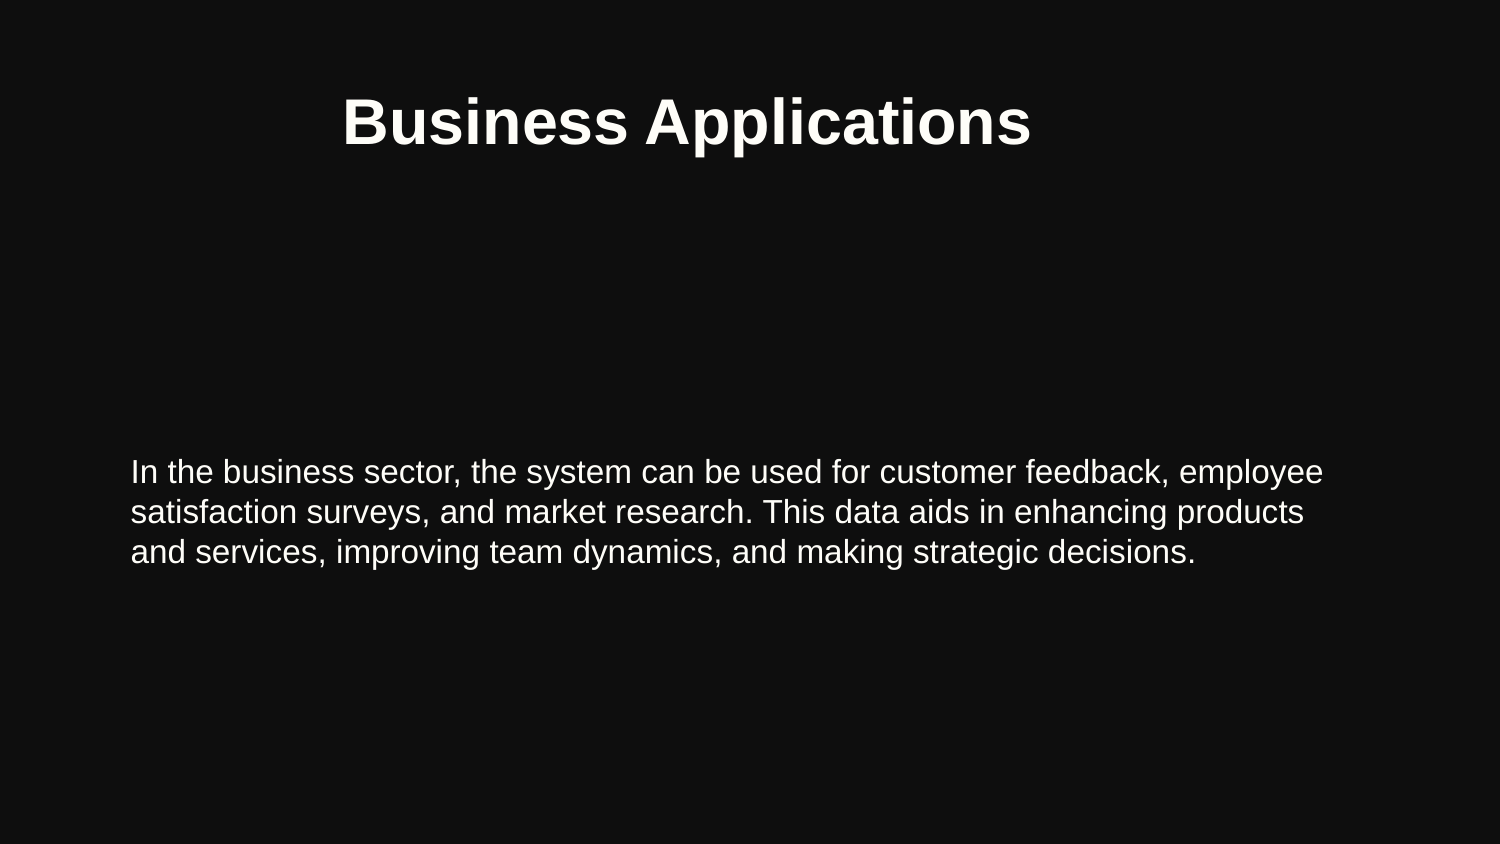

# Business Applications
In the business sector, the system can be used for customer feedback, employee satisfaction surveys, and market research. This data aids in enhancing products and services, improving team dynamics, and making strategic decisions.